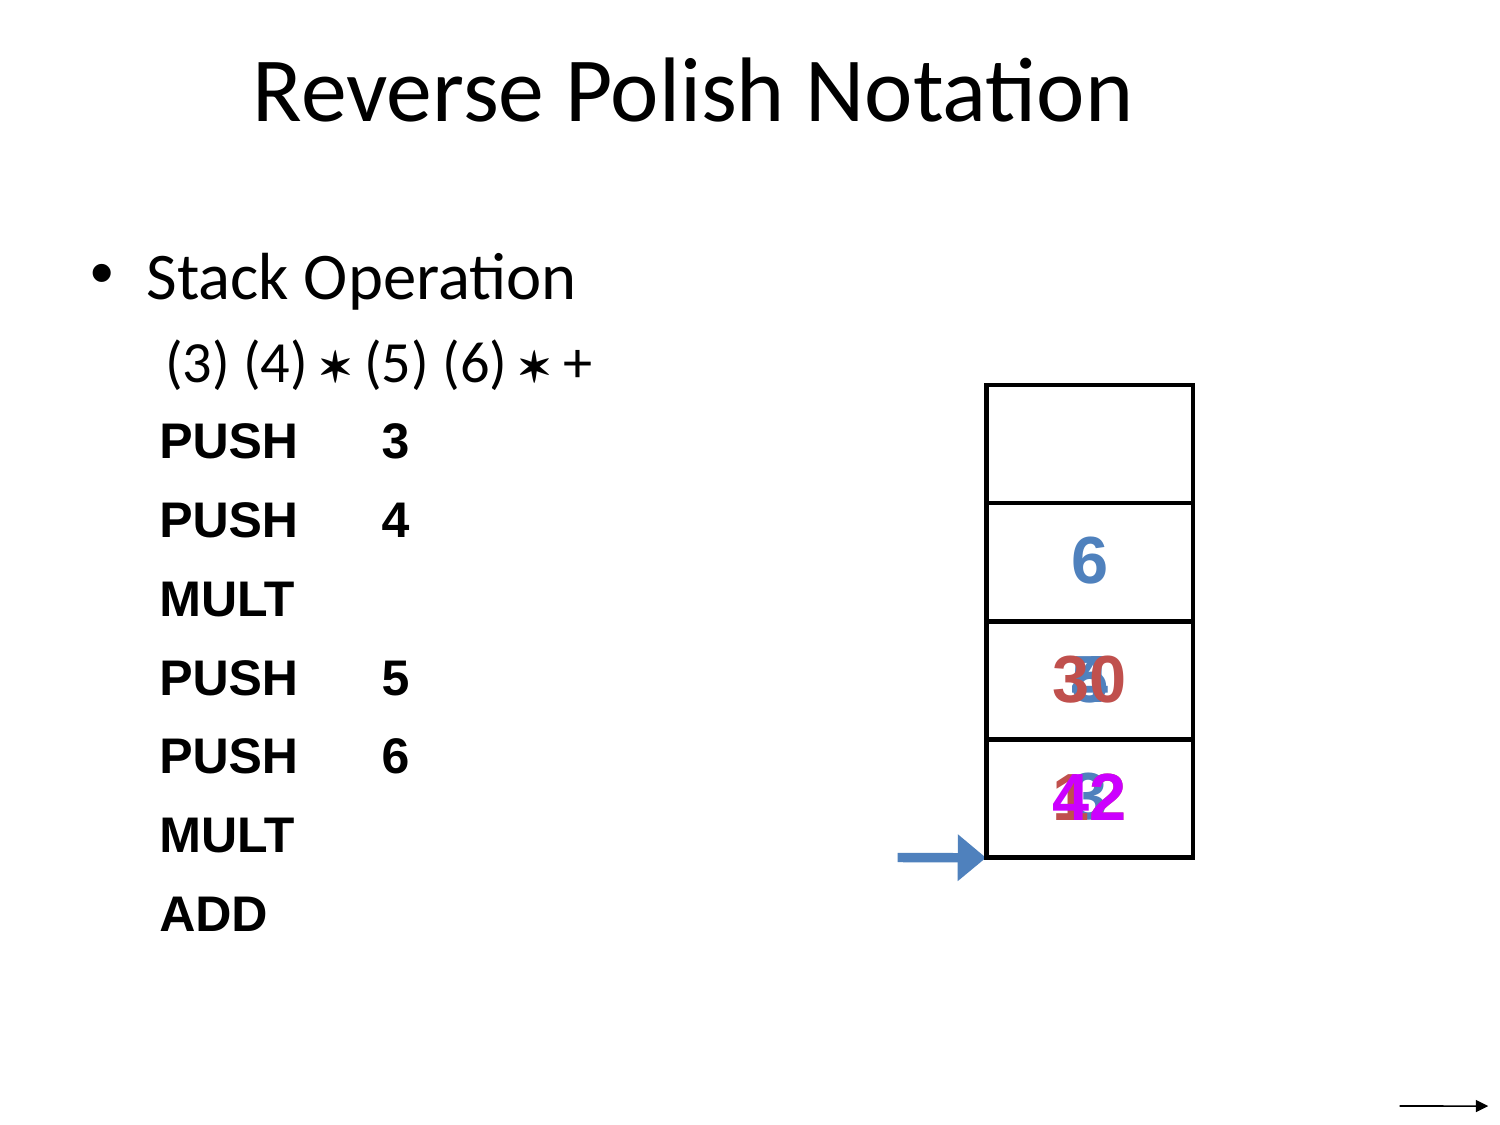

# Reverse Polish Notation
Stack Operation
(3) (4) ∗ (5) (6) ∗ +

PUSH      3
PUSH      4
MULT
PUSH      5
PUSH      6
MULT
ADD
6
4
5
30
3
12
42